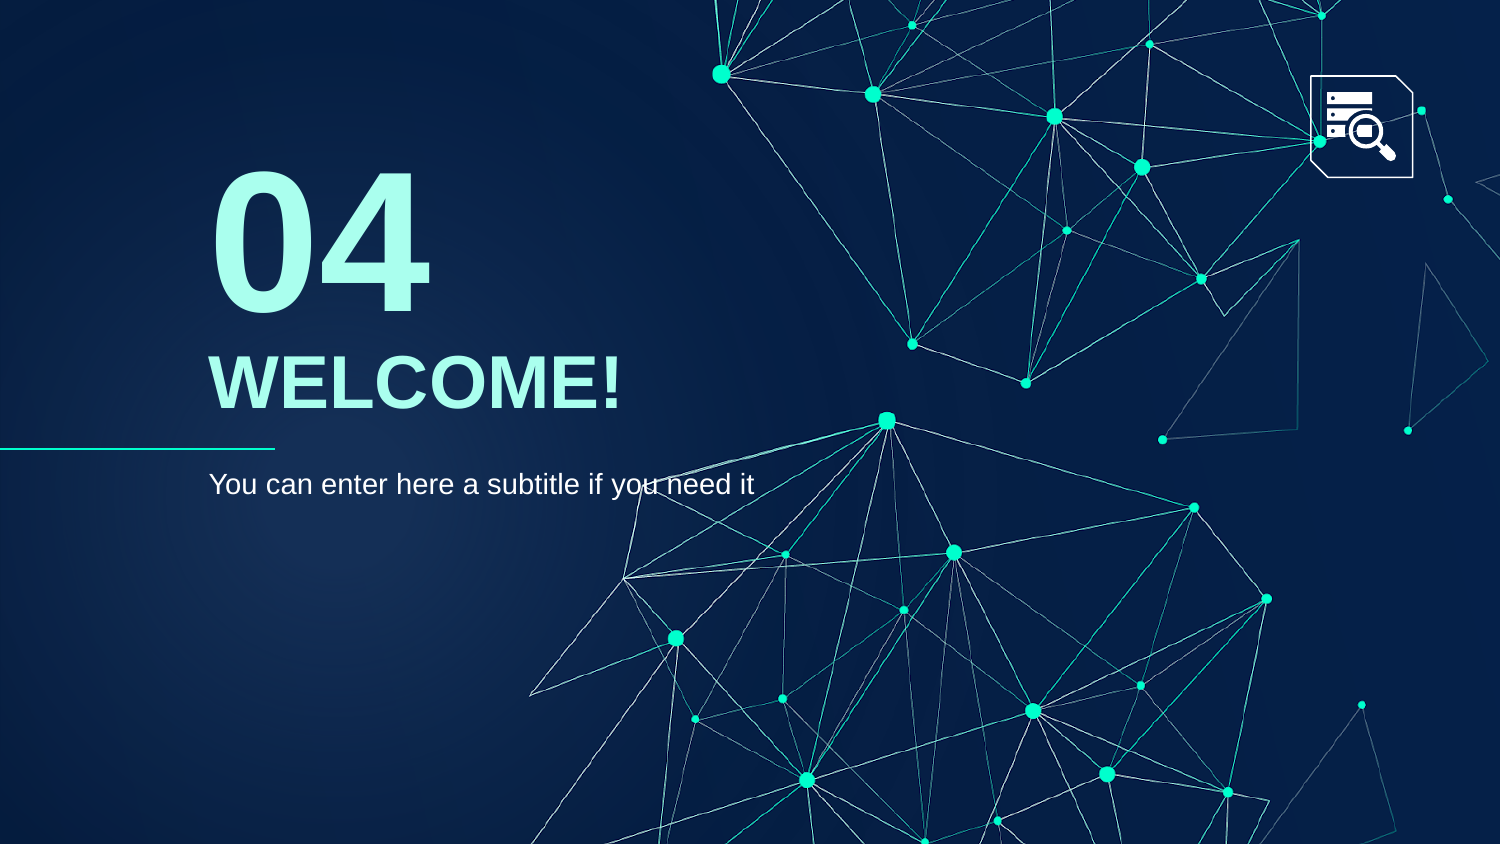

04
# WELCOME!
You can enter here a subtitle if you need it